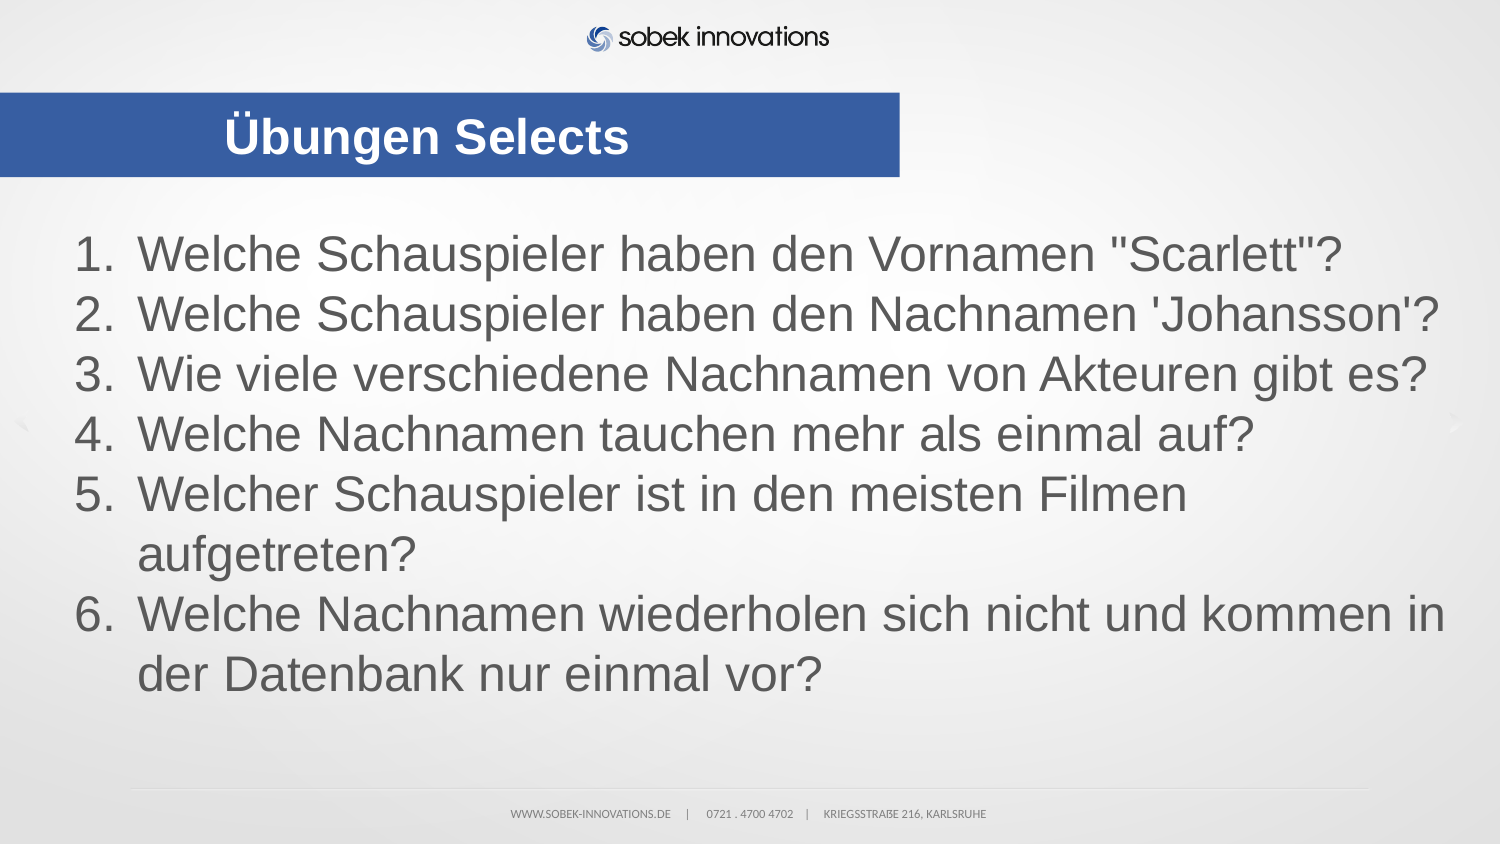

# Übungen Selects
Welche Schauspieler haben den Vornamen "Scarlett"?
Welche Schauspieler haben den Nachnamen 'Johansson'?
Wie viele verschiedene Nachnamen von Akteuren gibt es?
Welche Nachnamen tauchen mehr als einmal auf?
Welcher Schauspieler ist in den meisten Filmen aufgetreten?
Welche Nachnamen wiederholen sich nicht und kommen in der Datenbank nur einmal vor?